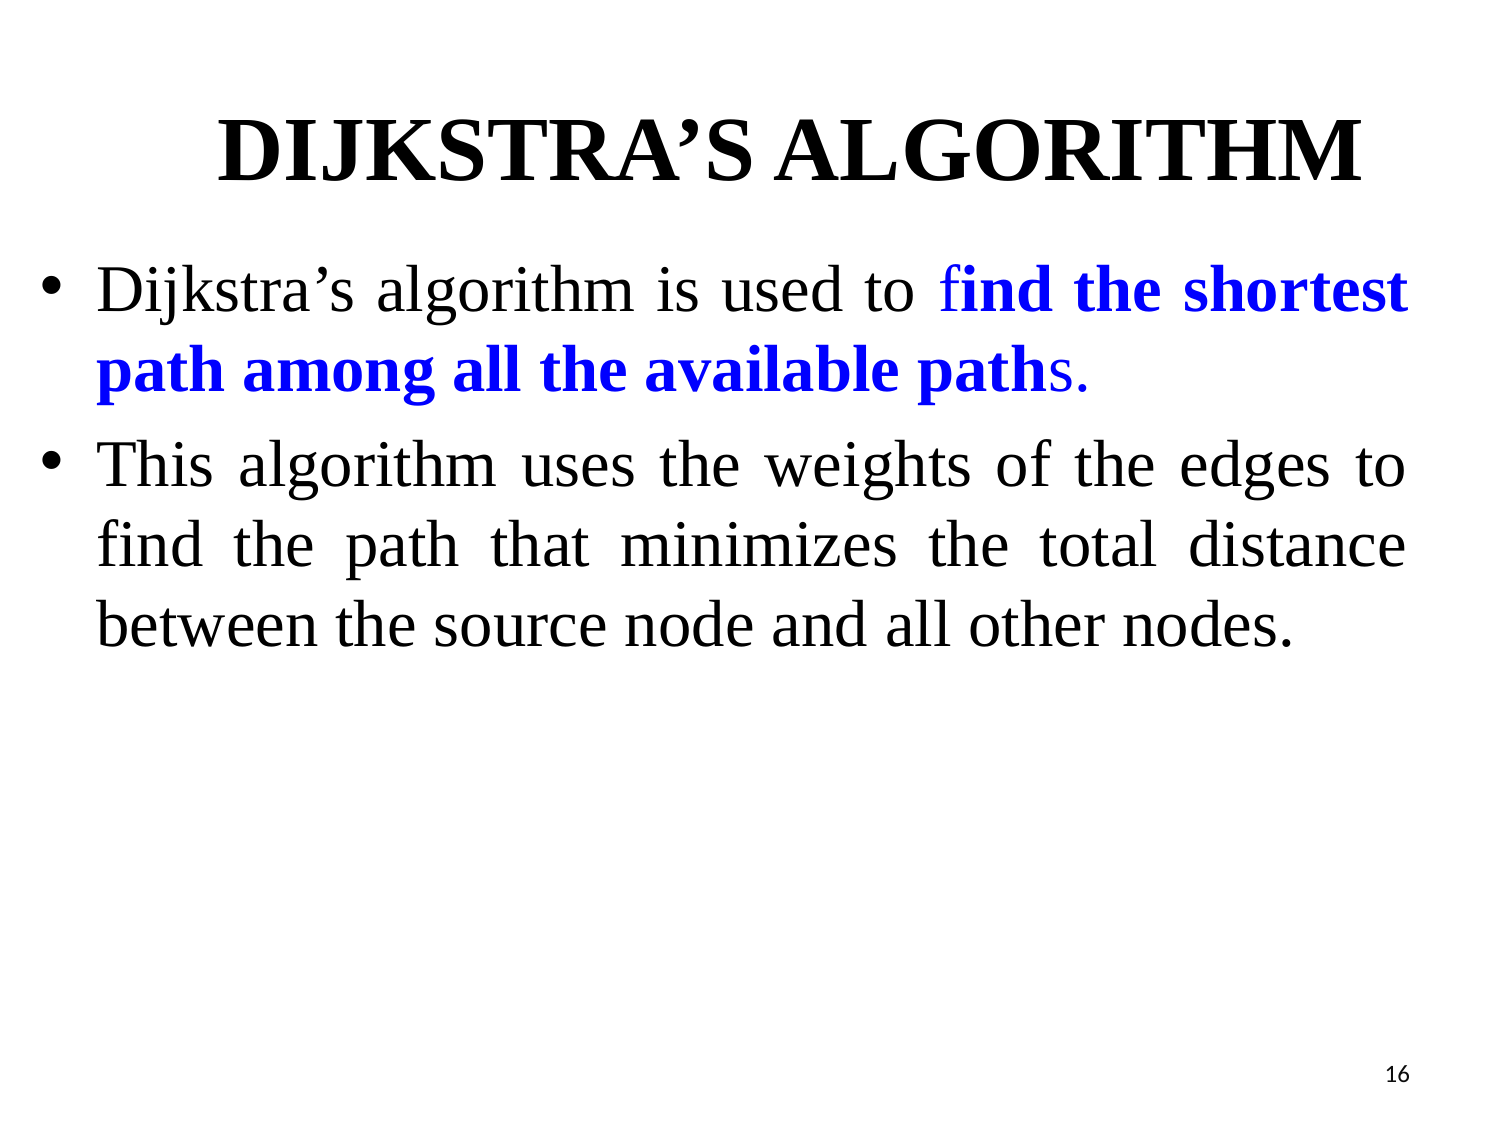

# DIJKSTRA’S ALGORITHM
Dijkstra’s algorithm is used to find the shortest path among all the available paths.
This algorithm uses the weights of the edges to find the path that minimizes the total distance between the source node and all other nodes.
16